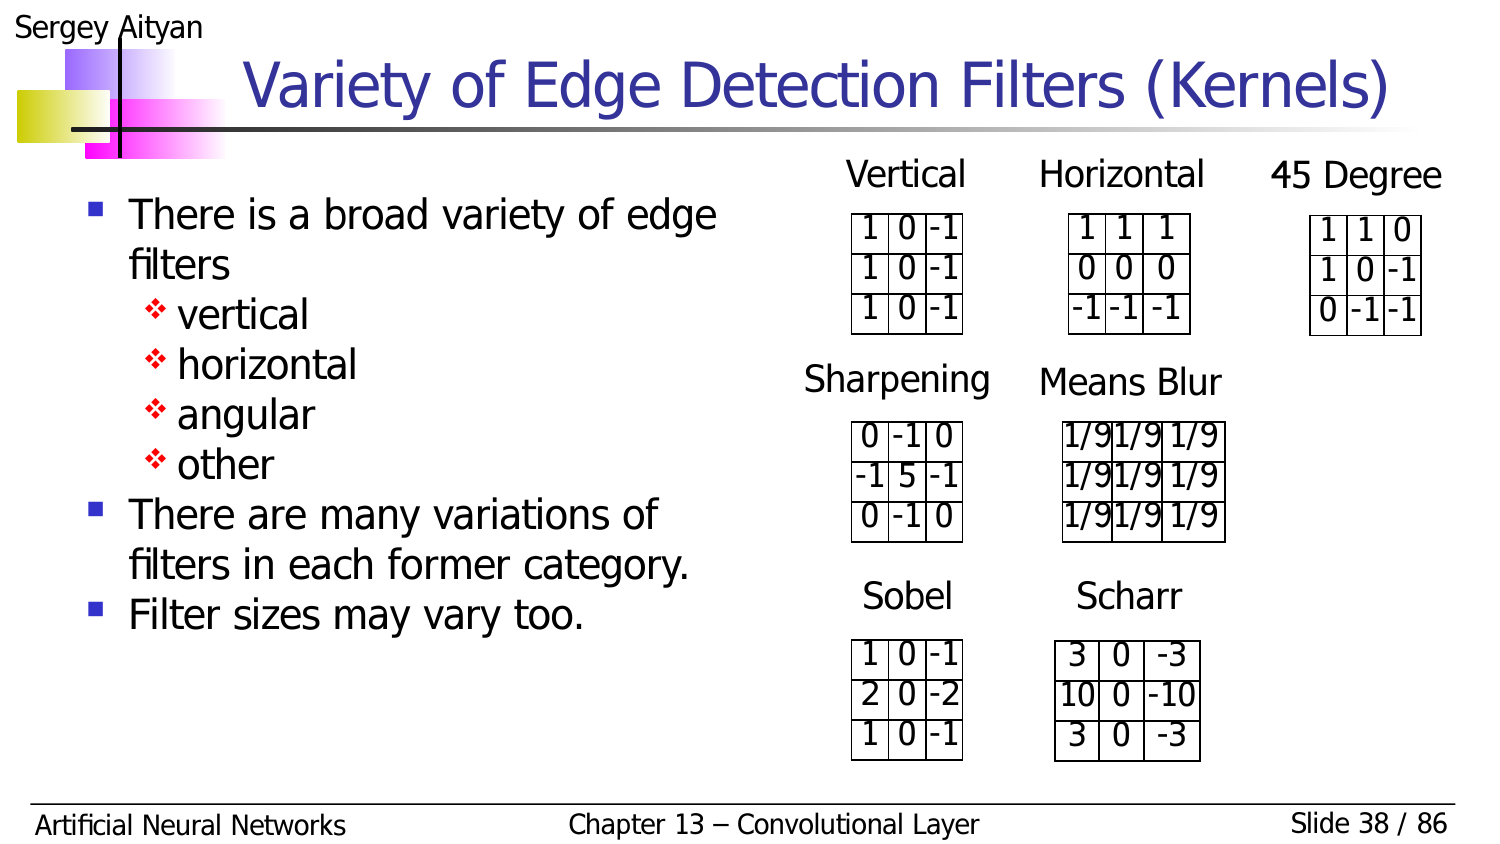

# Variety of Edge Detection Filters (Kernels)
Vertical
Horizontal
45 Degree
There is a broad variety of edge filters
vertical
horizontal
angular
other
There are many variations of filters in each former category.
Filter sizes may vary too.
| 1 | 0 | -1 |
| --- | --- | --- |
| 1 | 0 | -1 |
| 1 | 0 | -1 |
| 1 | 1 | 1 |
| --- | --- | --- |
| 0 | 0 | 0 |
| -1 | -1 | -1 |
| 1 | 1 | 0 |
| --- | --- | --- |
| 1 | 0 | -1 |
| 0 | -1 | -1 |
Sharpening
Means Blur
| 0 | -1 | 0 |
| --- | --- | --- |
| -1 | 5 | -1 |
| 0 | -1 | 0 |
| 1/9 | 1/9 | 1/9 |
| --- | --- | --- |
| 1/9 | 1/9 | 1/9 |
| 1/9 | 1/9 | 1/9 |
Scharr
Sobel
| 1 | 0 | -1 |
| --- | --- | --- |
| 2 | 0 | -2 |
| 1 | 0 | -1 |
| 3 | 0 | -3 |
| --- | --- | --- |
| 10 | 0 | -10 |
| 3 | 0 | -3 |